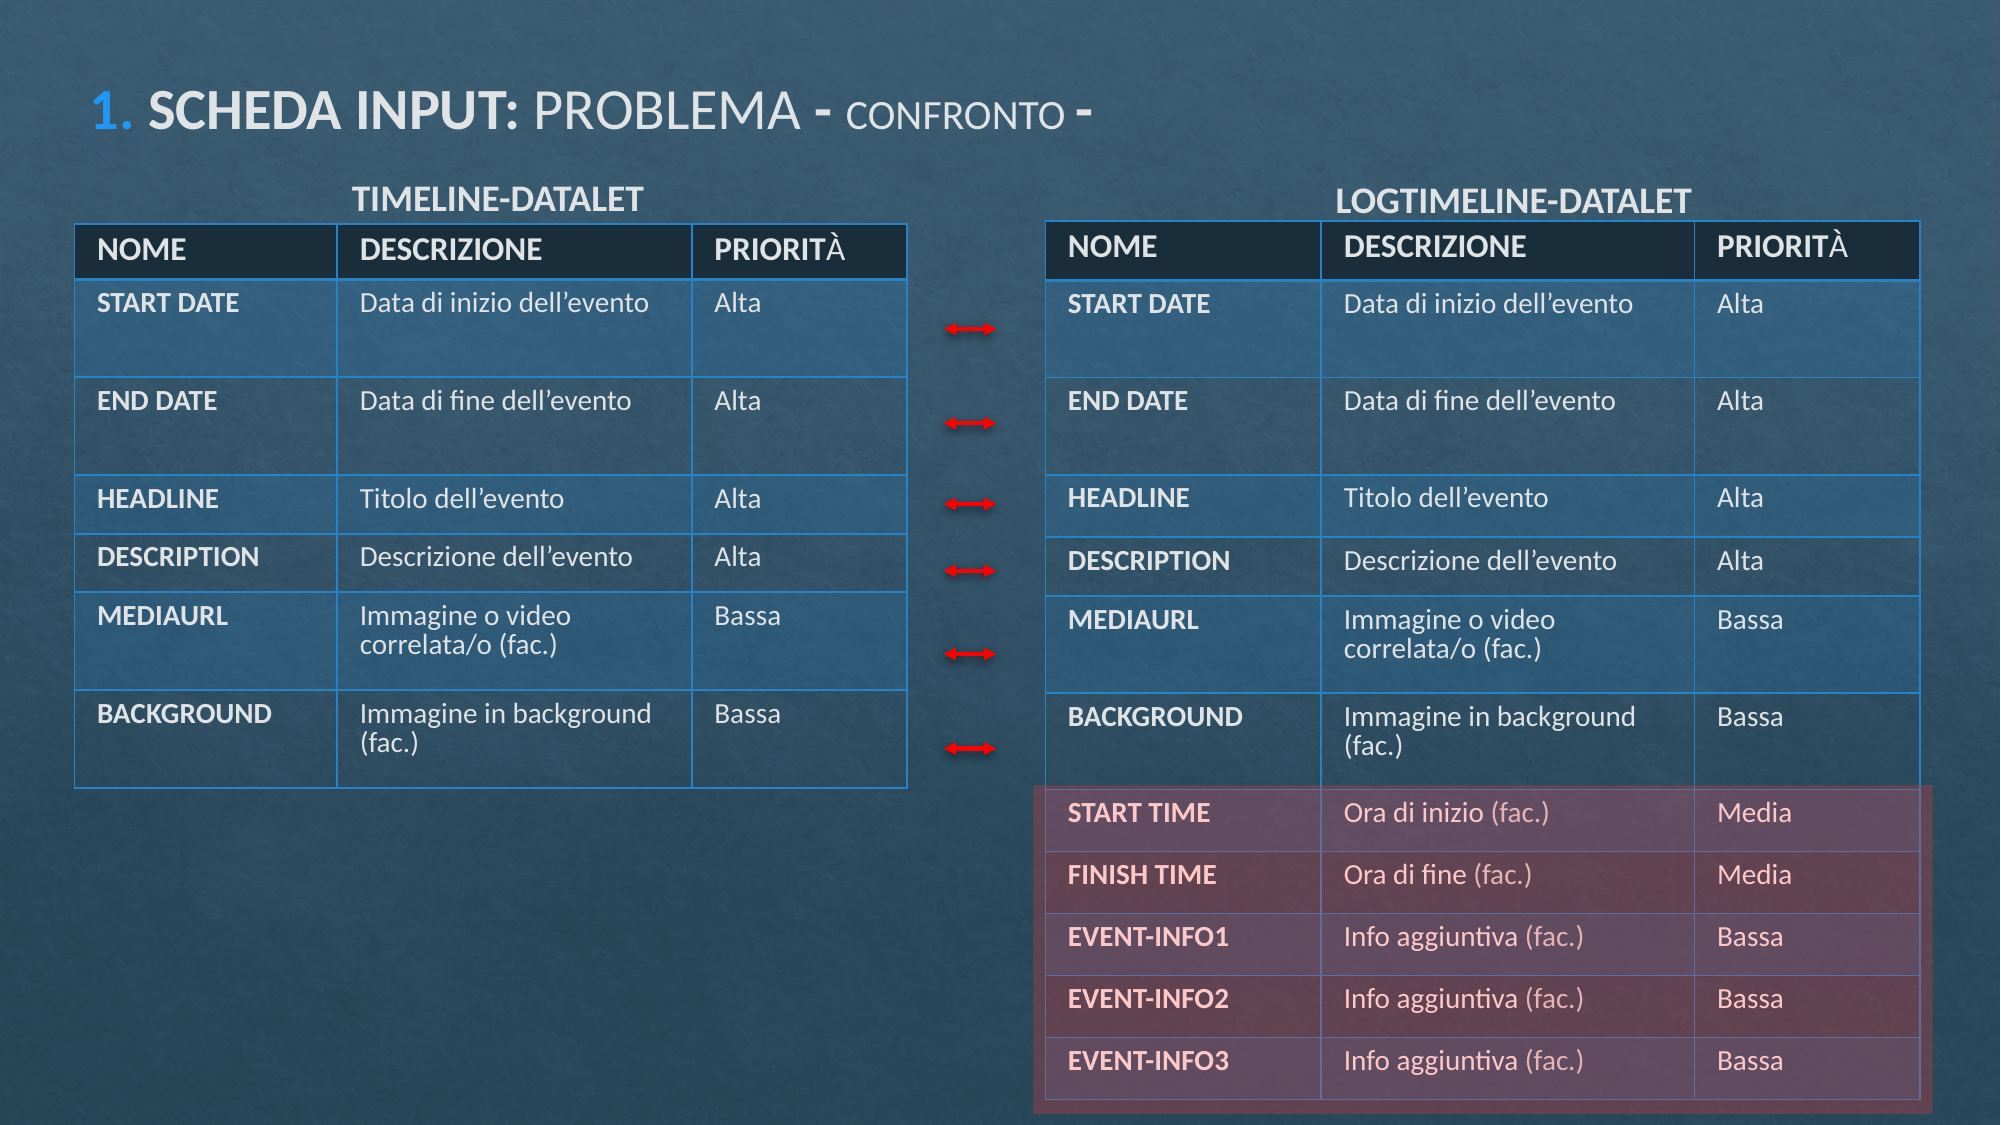

1. SCHEDA INPUT: PROBLEMA - CONFRONTO -
TIMELINE-DATALET
LOGTIMELINE-DATALET
| NOME | DESCRIZIONE | PRIORITÀ |
| --- | --- | --- |
| START DATE | Data di inizio dell’evento | Alta |
| END DATE | Data di fine dell’evento | Alta |
| HEADLINE | Titolo dell’evento | Alta |
| DESCRIPTION | Descrizione dell’evento | Alta |
| MEDIAURL | Immagine o video correlata/o (fac.) | Bassa |
| BACKGROUND | Immagine in background (fac.) | Bassa |
| START TIME | Ora di inizio (fac.) | Media |
| FINISH TIME | Ora di fine (fac.) | Media |
| EVENT-INFO1 | Info aggiuntiva (fac.) | Bassa |
| EVENT-INFO2 | Info aggiuntiva (fac.) | Bassa |
| EVENT-INFO3 | Info aggiuntiva (fac.) | Bassa |
| NOME | DESCRIZIONE | PRIORITÀ |
| --- | --- | --- |
| START DATE | Data di inizio dell’evento | Alta |
| END DATE | Data di fine dell’evento | Alta |
| HEADLINE | Titolo dell’evento | Alta |
| DESCRIPTION | Descrizione dell’evento | Alta |
| MEDIAURL | Immagine o video correlata/o (fac.) | Bassa |
| BACKGROUND | Immagine in background (fac.) | Bassa |